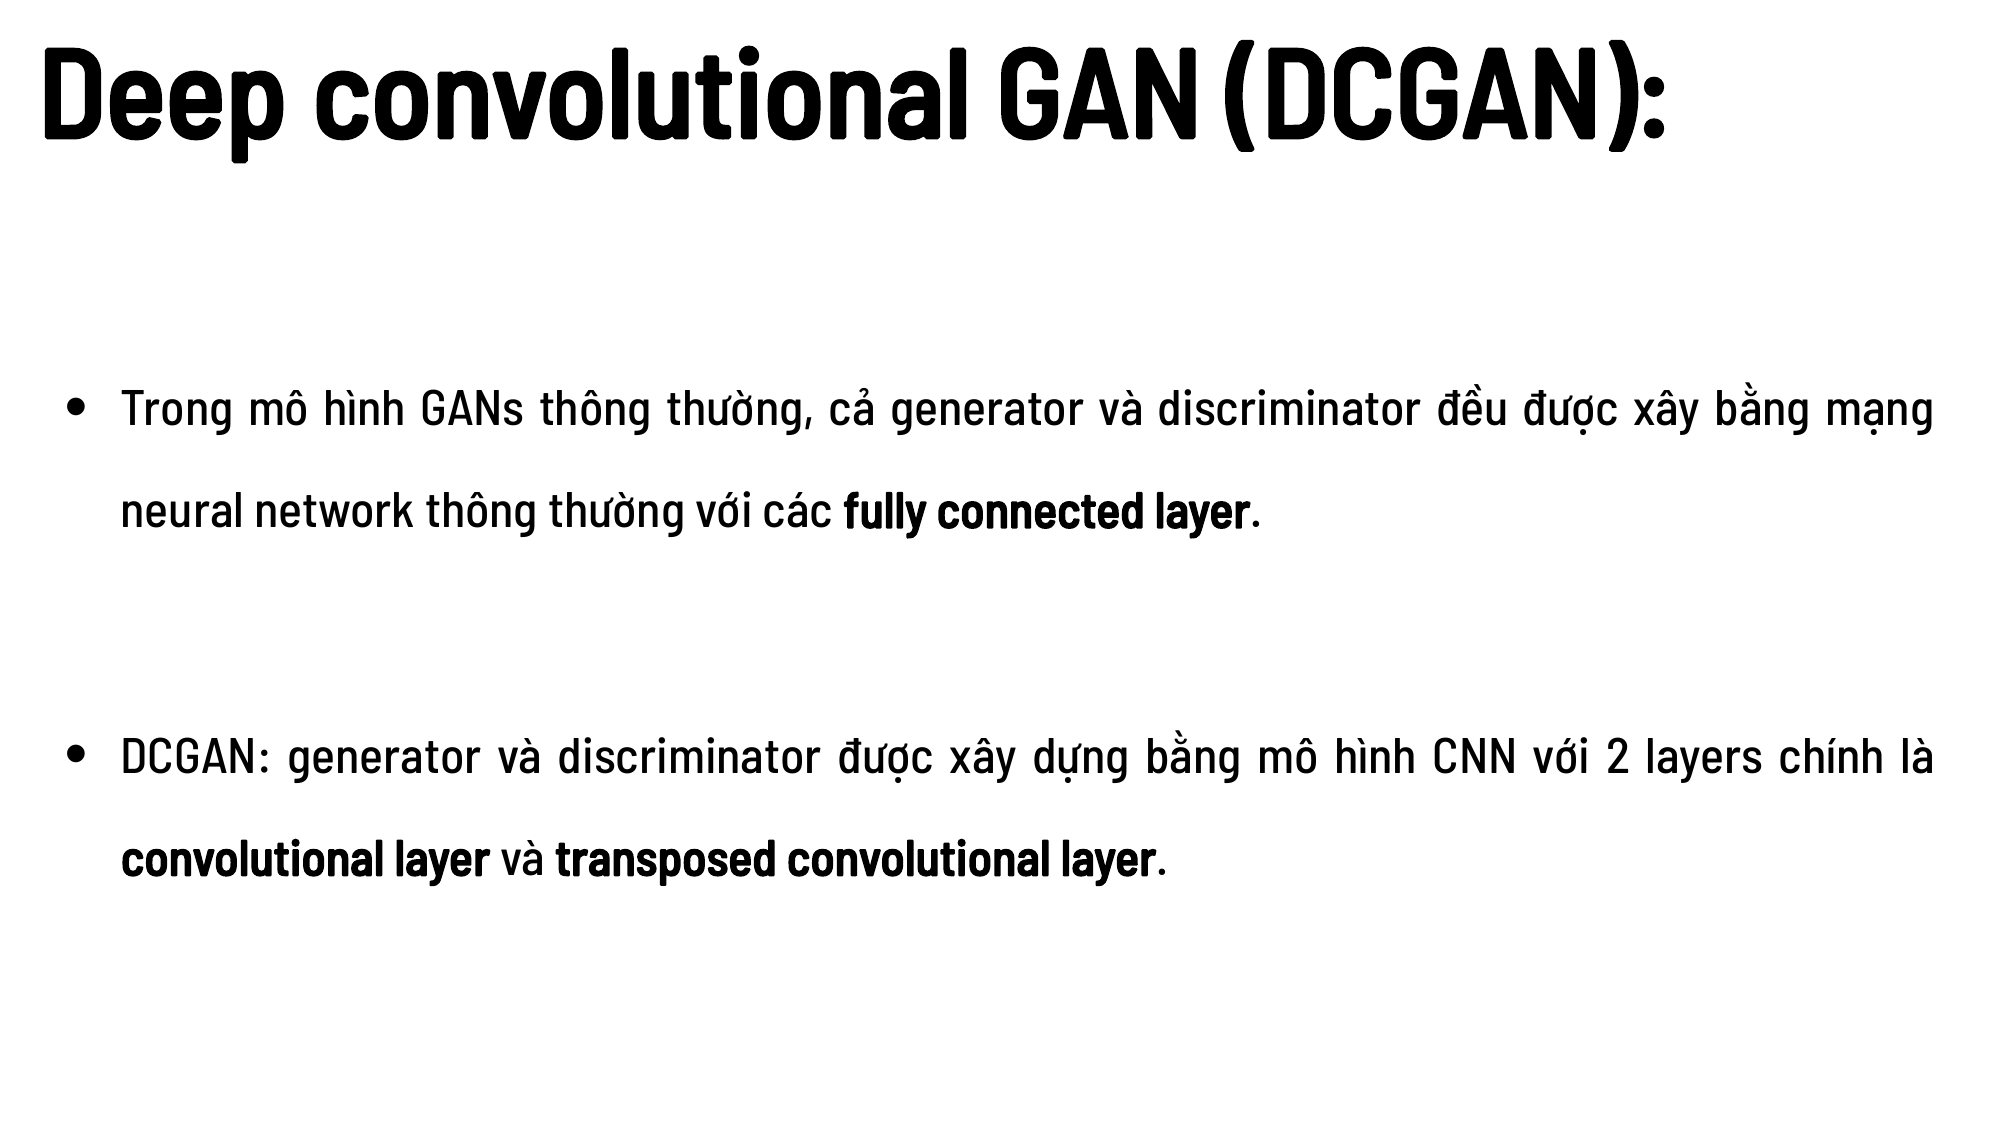

# Deep convolutional GAN (DCGAN):
Trong mô hình GANs thông thường, cả generator và discriminator đều được xây bằng mạng neural network thông thường với các fully connected layer.

DCGAN: generator và discriminator được xây dựng bằng mô hình CNN với 2 layers chính là convolutional layer và transposed convolutional layer.